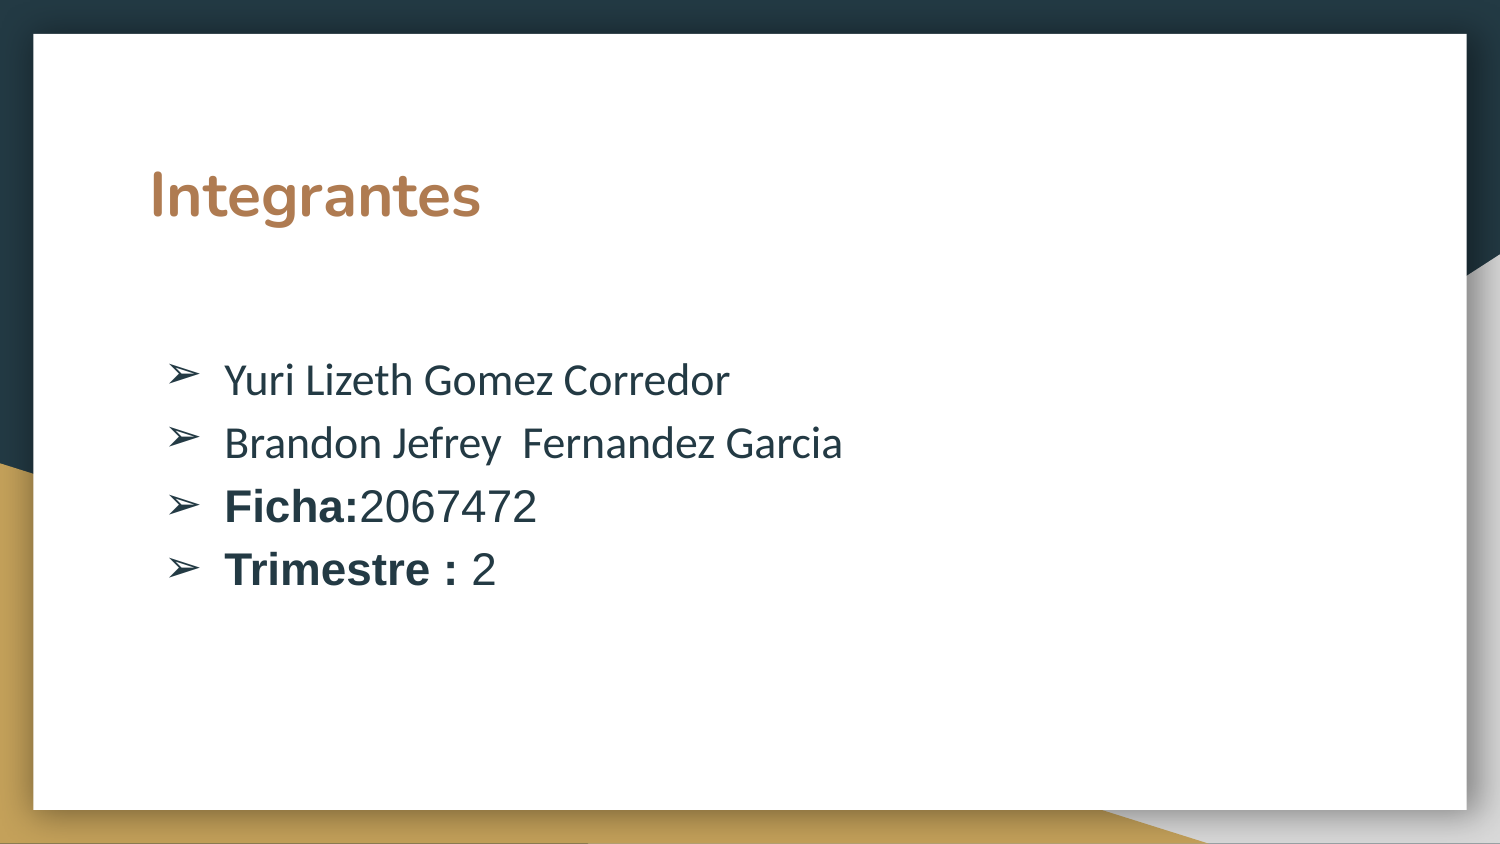

# Integrantes
Yuri Lizeth Gomez Corredor
Brandon Jefrey  Fernandez Garcia
Ficha:2067472
Trimestre : 2